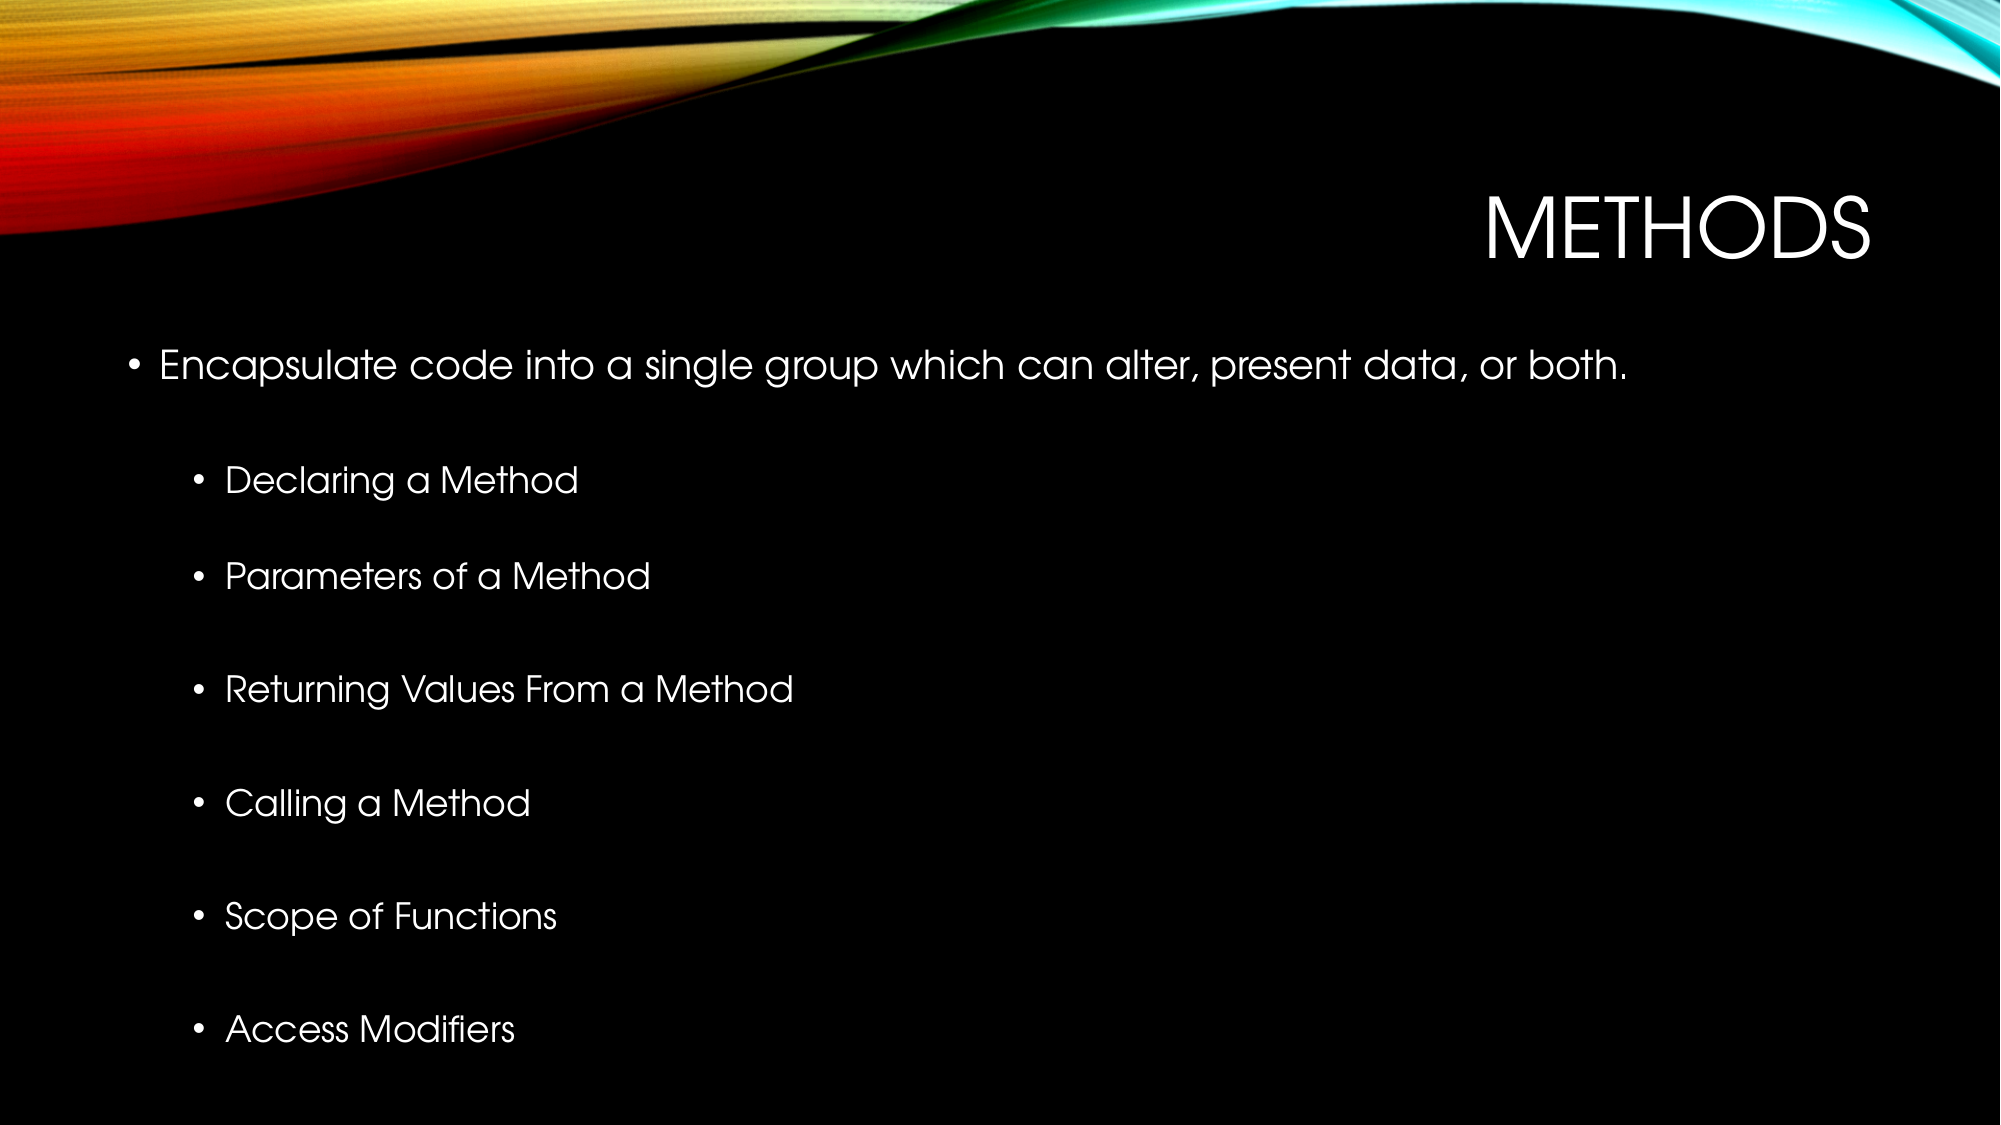

# Methods
Encapsulate code into a single group which can alter, present data, or both.

Declaring a Method

Parameters of a Method

Returning Values From a Method

Calling a Method

Scope of Functions

Access Modifiers